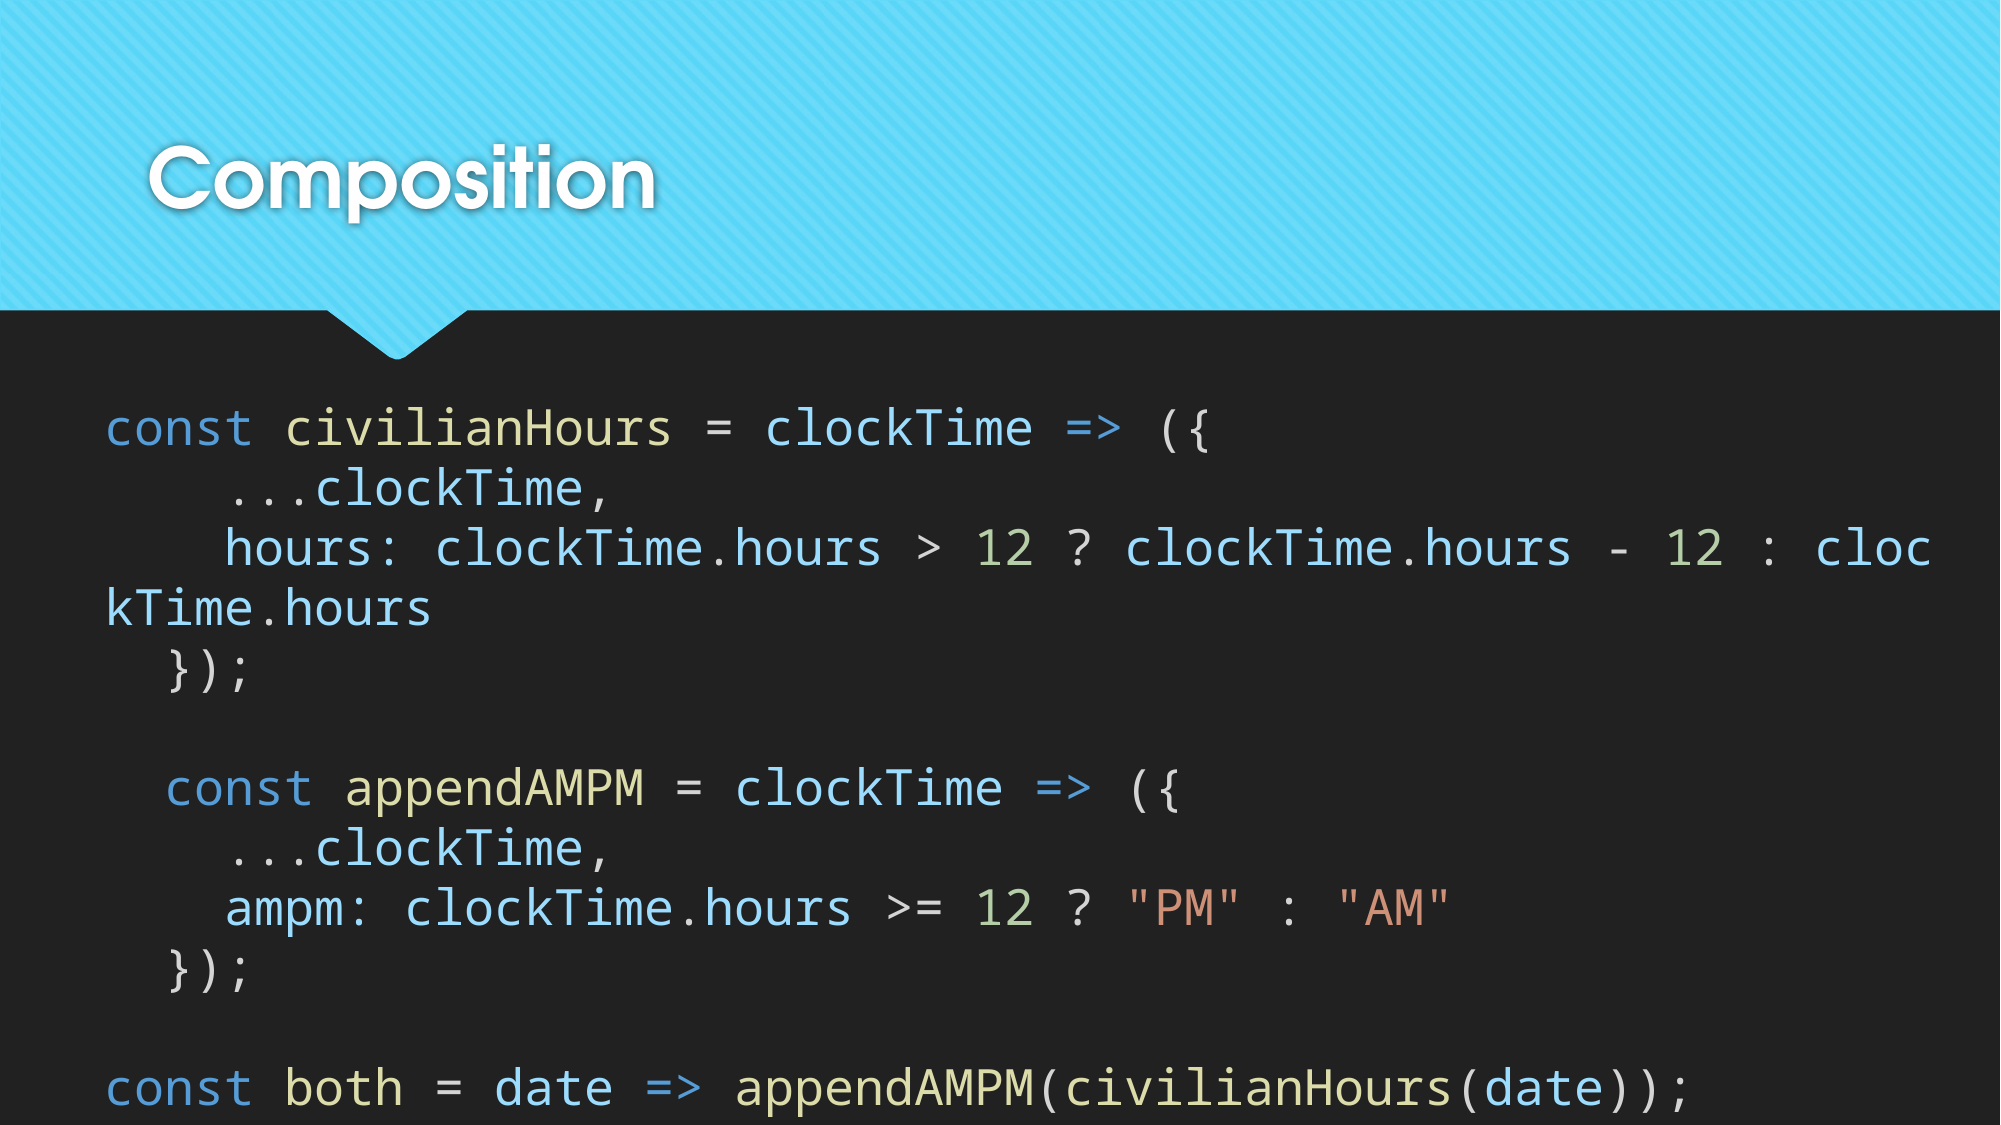

# Composition
const civilianHours = clockTime => ({
    ...clockTime,
    hours: clockTime.hours > 12 ? clockTime.hours - 12 : clockTime.hours
  });
  const appendAMPM = clockTime => ({
    ...clockTime,
    ampm: clockTime.hours >= 12 ? "PM" : "AM"
  });
const both = date => appendAMPM(civilianHours(date));